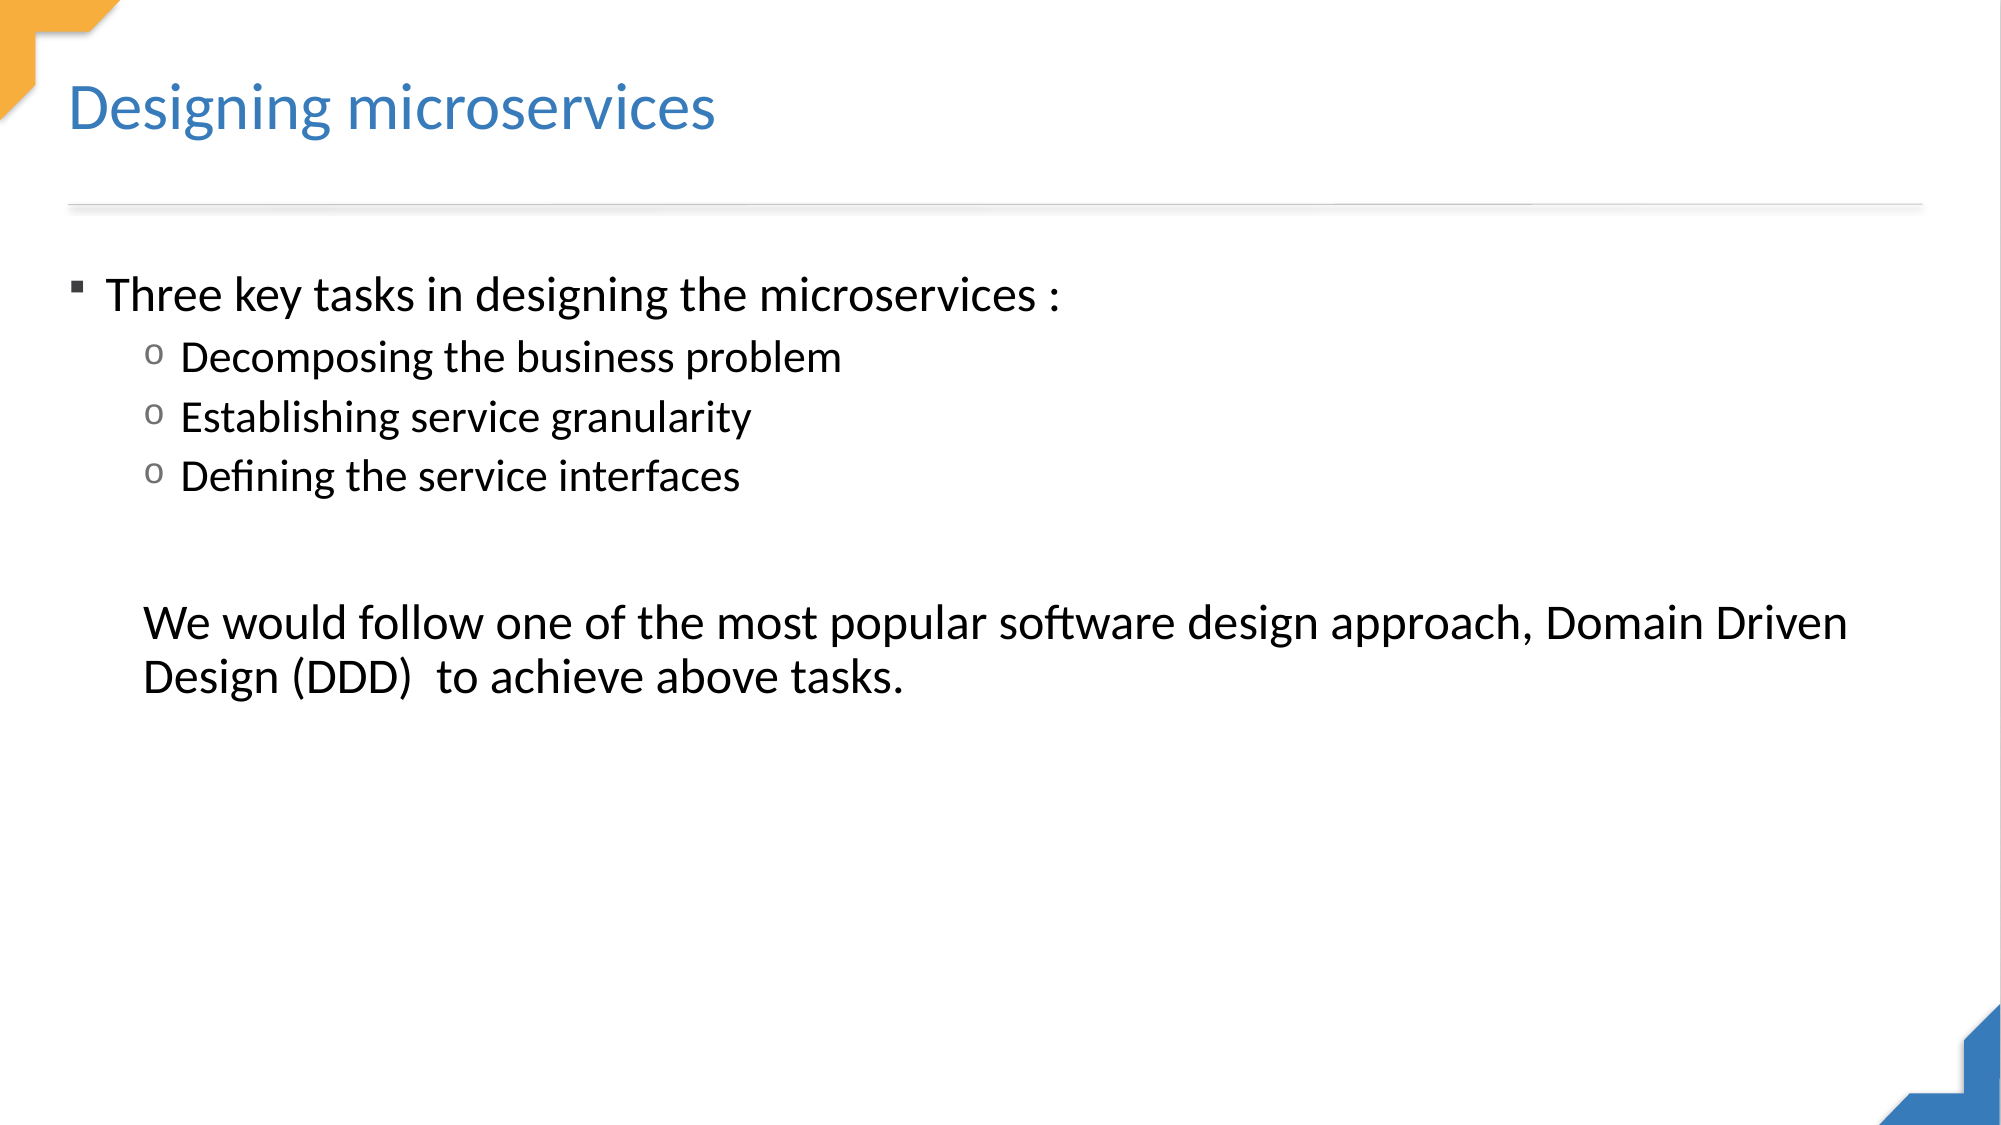

Designing microservices
Three key tasks in designing the microservices :
Decomposing the business problem
Establishing service granularity
Defining the service interfaces

We would follow one of the most popular software design approach, Domain Driven Design (DDD)  to achieve above tasks.